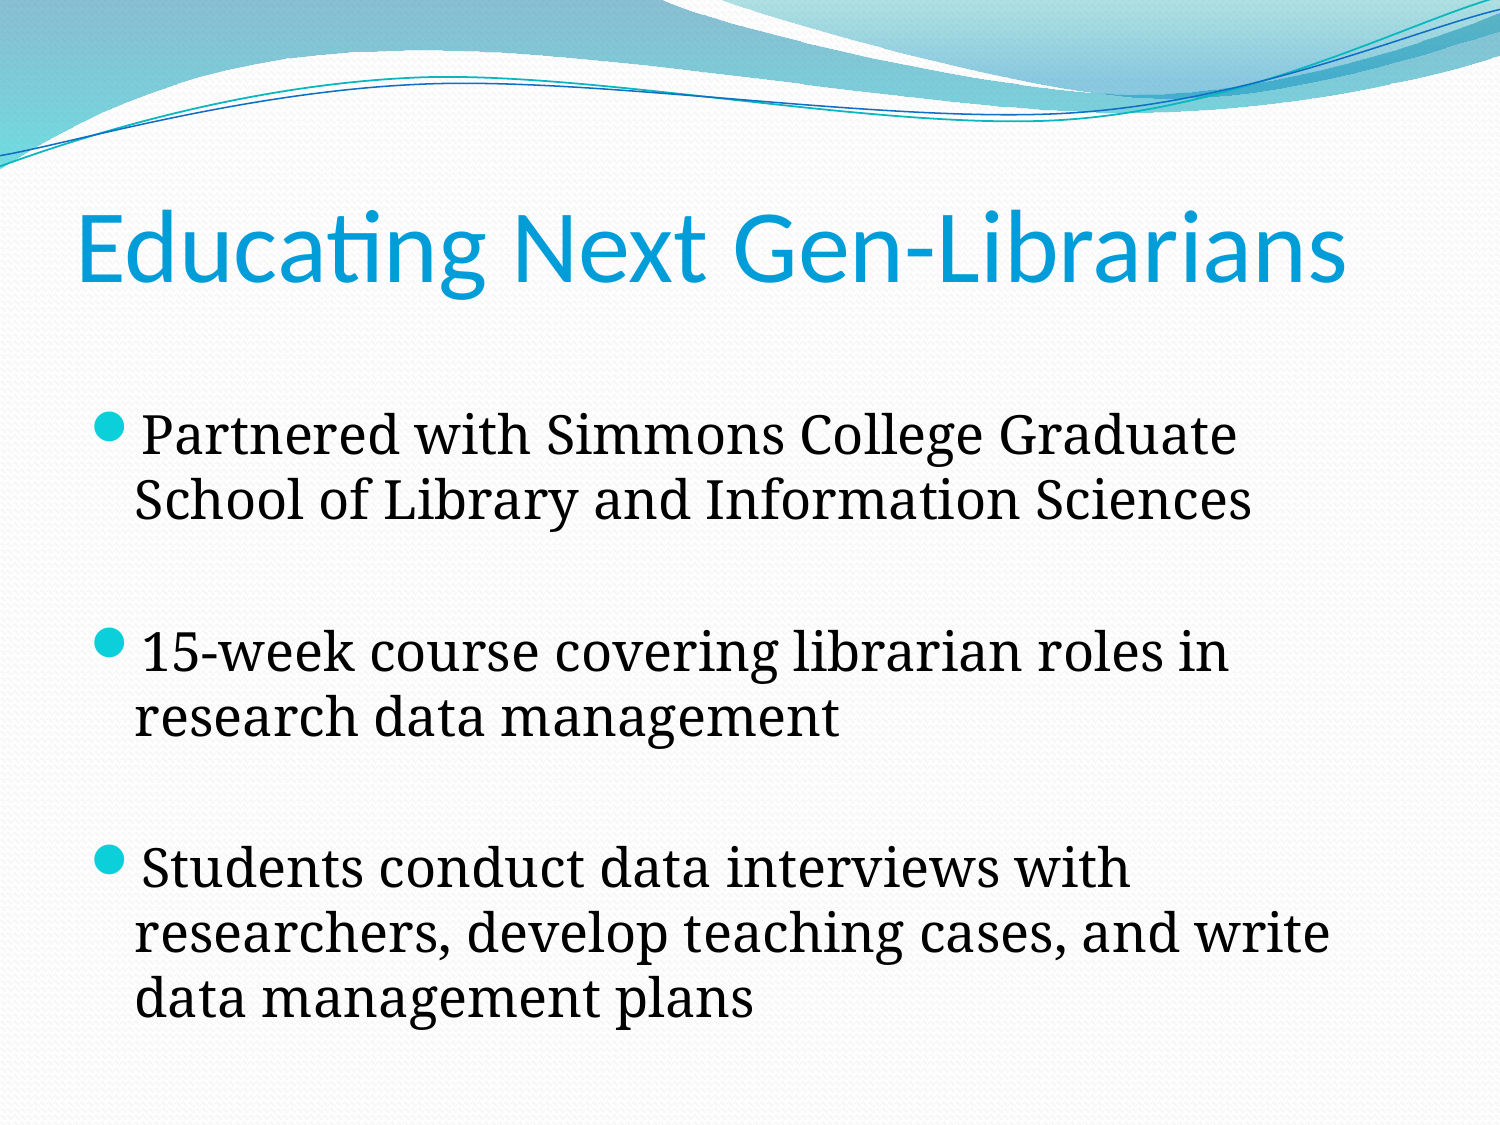

# Educating Next Gen-Librarians

Partnered with Simmons College Graduate School of Library and Information Sciences

15-week course covering librarian roles in research data management

Students conduct data interviews with researchers, develop teaching cases, and write data management plans